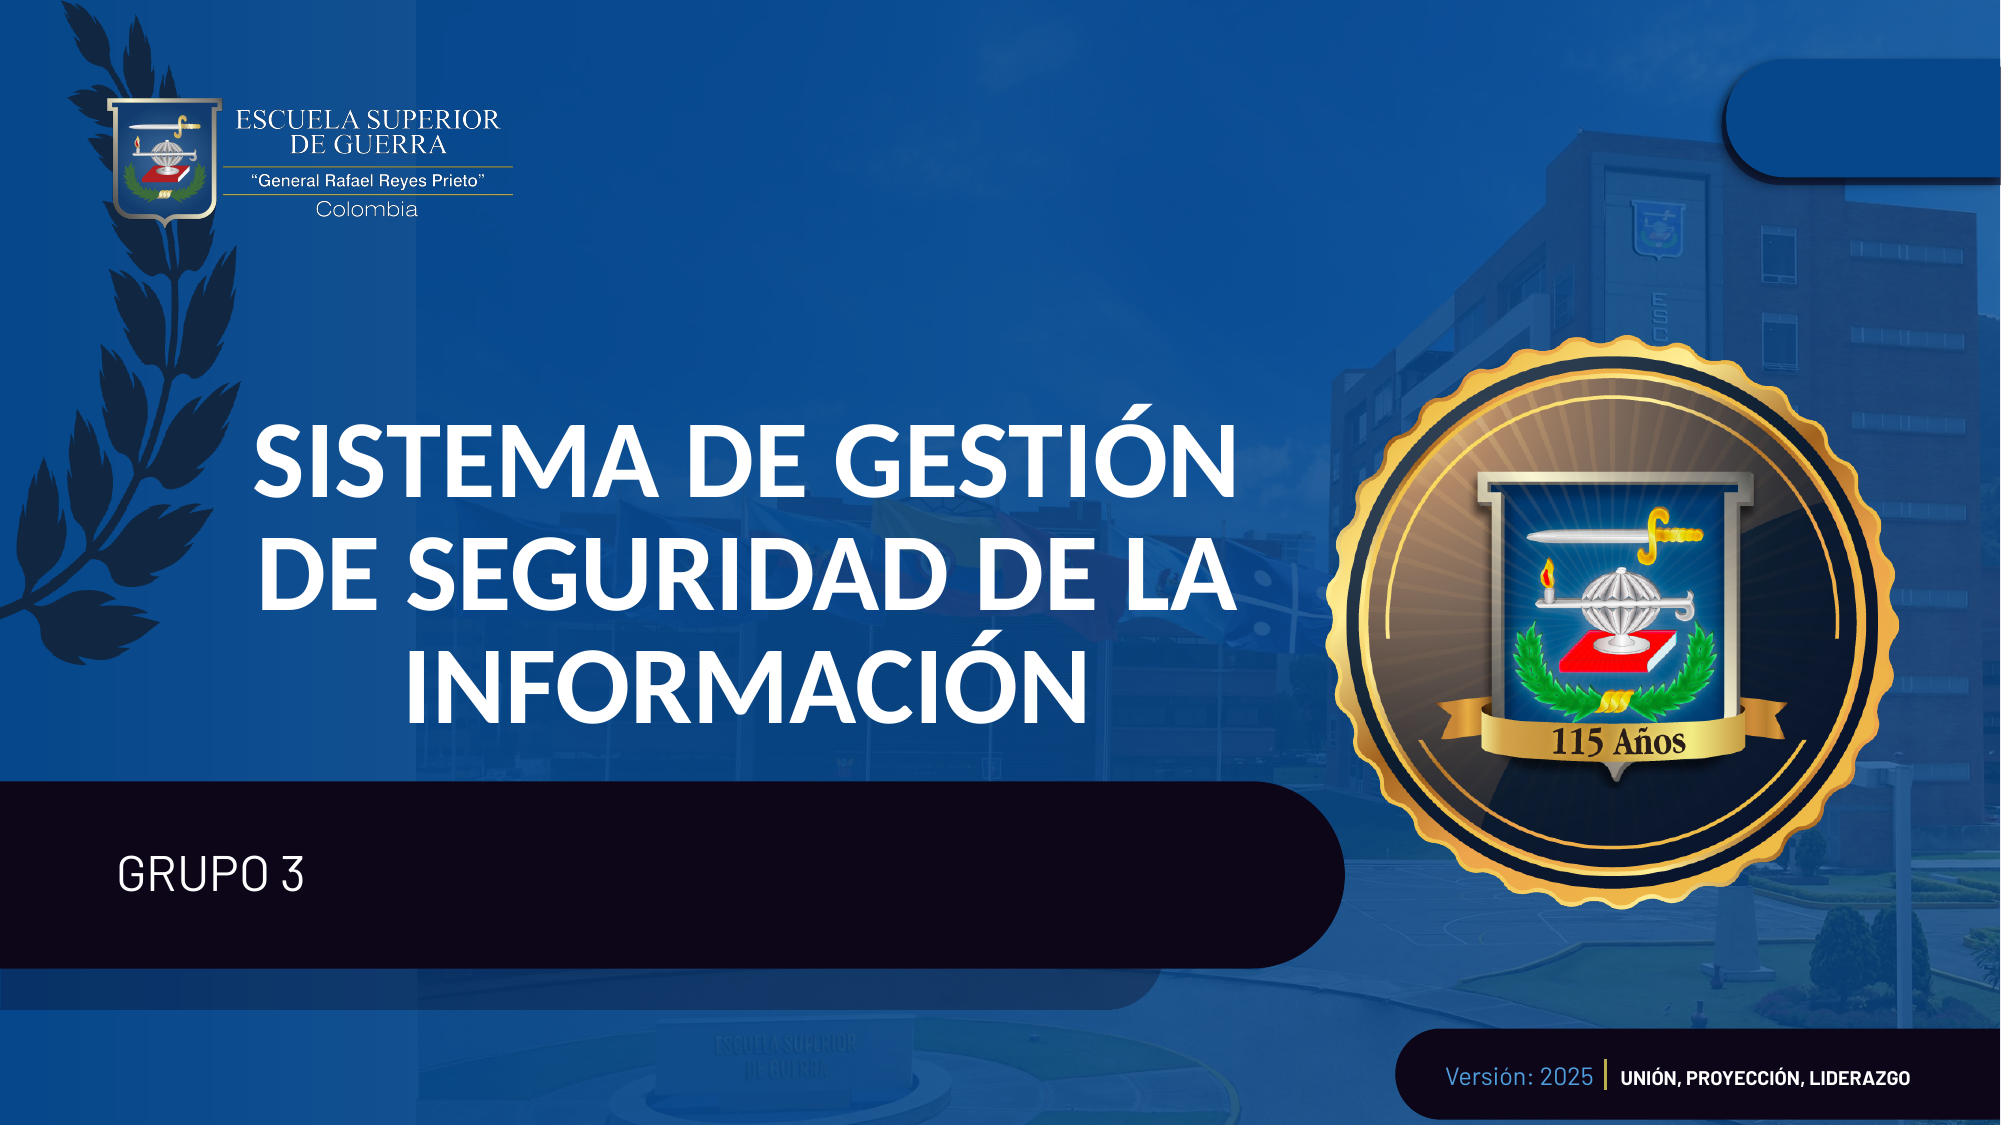

# SISTEMA DE GESTIÓN DE SEGURIDAD DE LA INFORMACIÓN
GRUPO 3